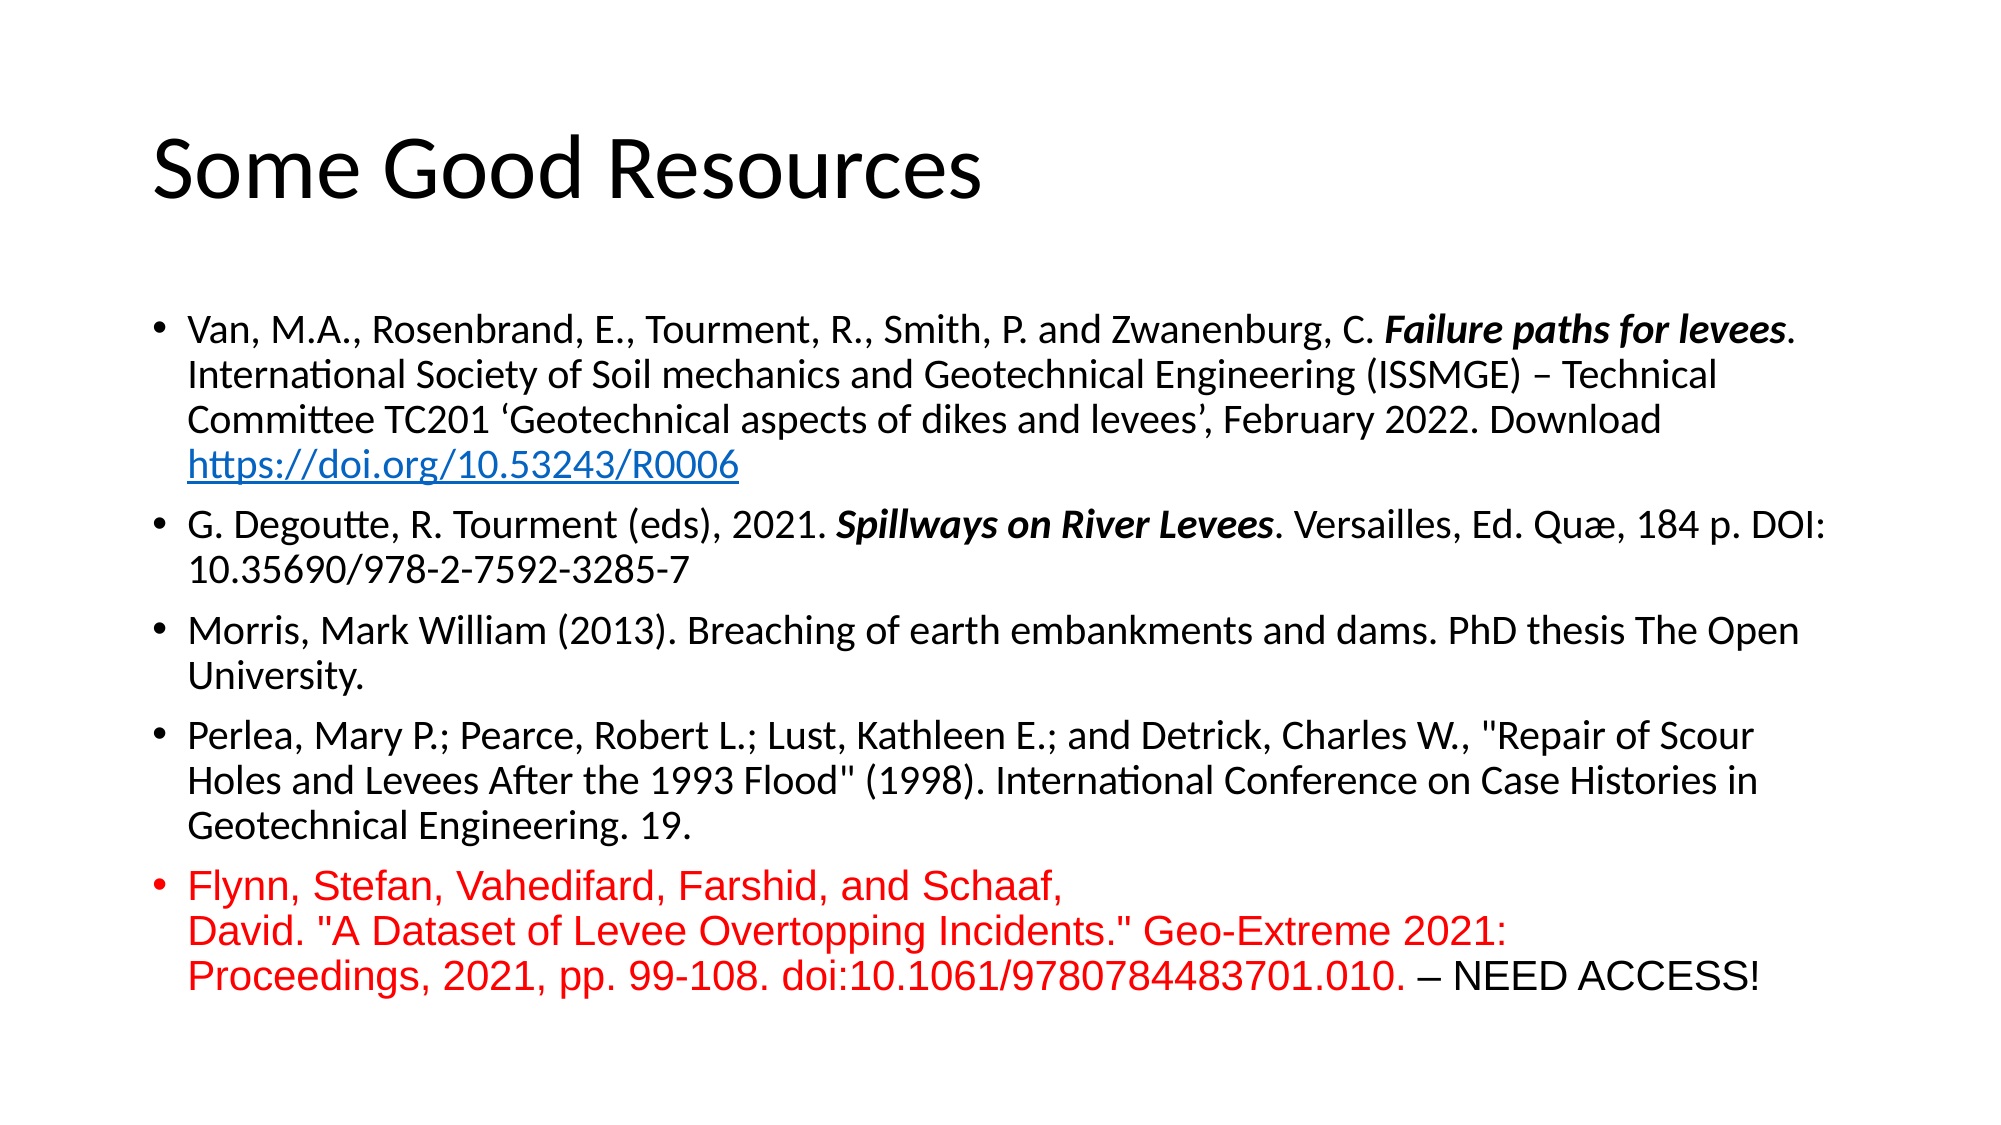

# Some Good Resources
Van, M.A., Rosenbrand, E., Tourment, R., Smith, P. and Zwanenburg, C. Failure paths for levees. International Society of Soil mechanics and Geotechnical Engineering (ISSMGE) – Technical Committee TC201 ‘Geotechnical aspects of dikes and levees’, February 2022. Download https://doi.org/10.53243/R0006
G. Degoutte, R. Tourment (eds), 2021. Spillways on River Levees. Versailles, Ed. Quæ, 184 p. DOI: 10.35690/978-2-7592-3285-7
Morris, Mark William (2013). Breaching of earth embankments and dams. PhD thesis The Open University.
Perlea, Mary P.; Pearce, Robert L.; Lust, Kathleen E.; and Detrick, Charles W., "Repair of Scour Holes and Levees After the 1993 Flood" (1998). International Conference on Case Histories in Geotechnical Engineering. 19.
Flynn, Stefan, Vahedifard, Farshid, and Schaaf, David. "A Dataset of Levee Overtopping Incidents." Geo-Extreme 2021: Proceedings, 2021, pp. 99-108. doi:10.1061/9780784483701.010. – NEED ACCESS!